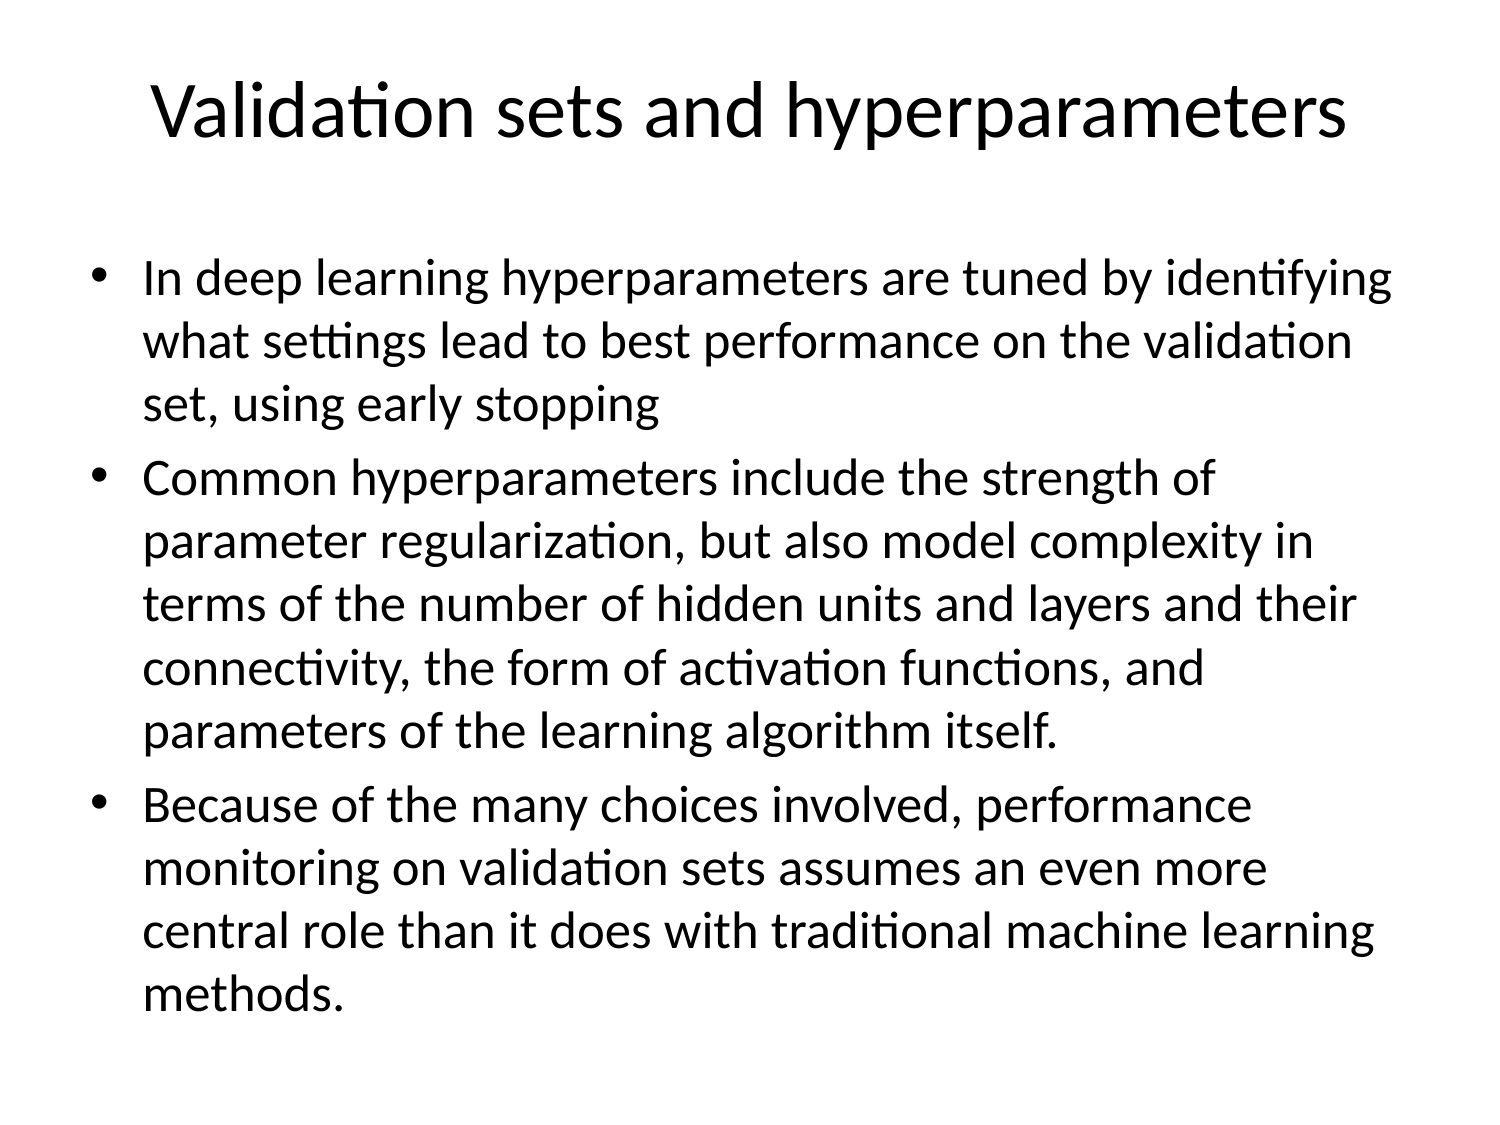

# Validation sets and hyperparameters
In deep learning hyperparameters are tuned by identifying what settings lead to best performance on the validation set, using early stopping
Common hyperparameters include the strength of parameter regularization, but also model complexity in terms of the number of hidden units and layers and their connectivity, the form of activation functions, and parameters of the learning algorithm itself.
Because of the many choices involved, performance monitoring on validation sets assumes an even more central role than it does with traditional machine learning methods.